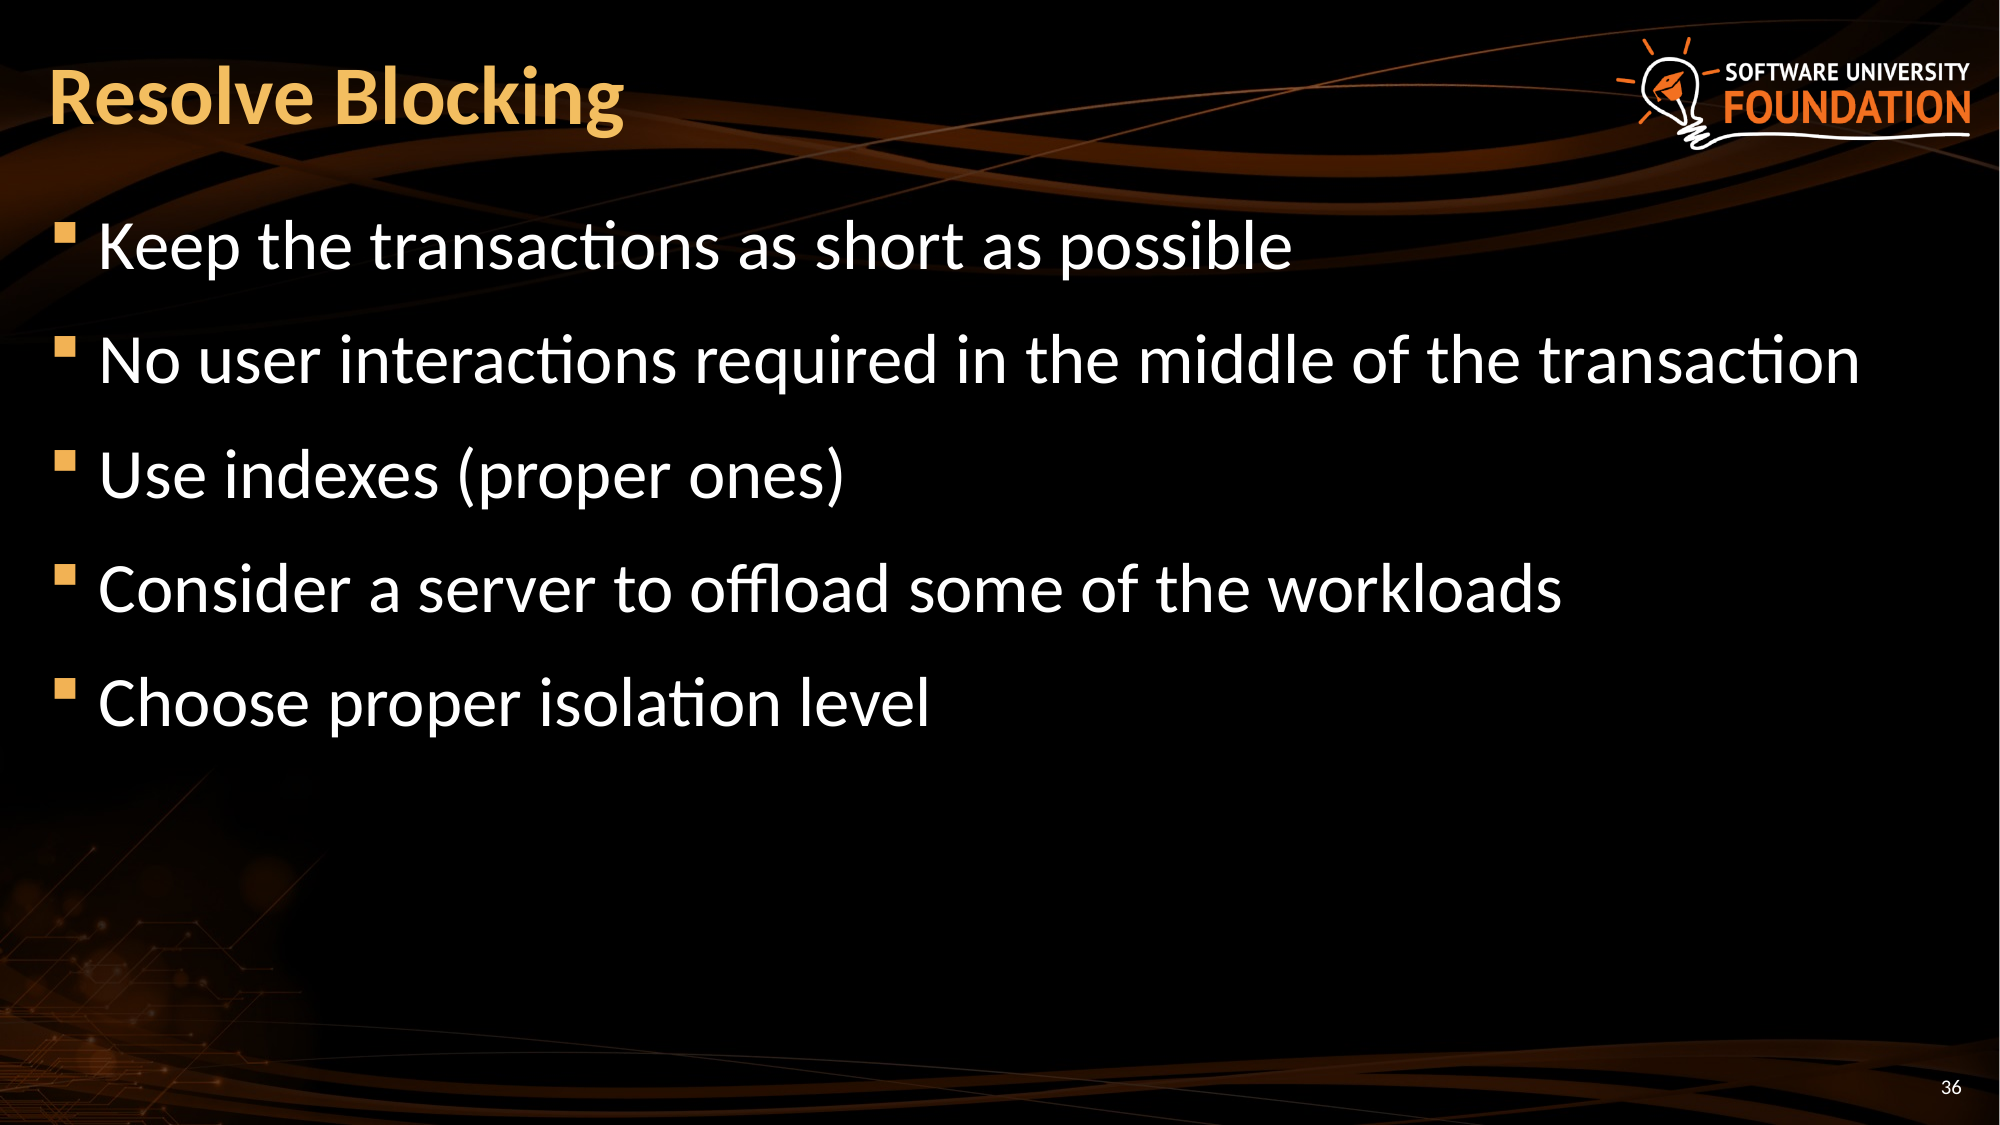

# Resolve Blocking
Keep the transactions as short as possible
No user interactions required in the middle of the transaction
Use indexes (proper ones)
Consider a server to offload some of the workloads
Choose proper isolation level

36